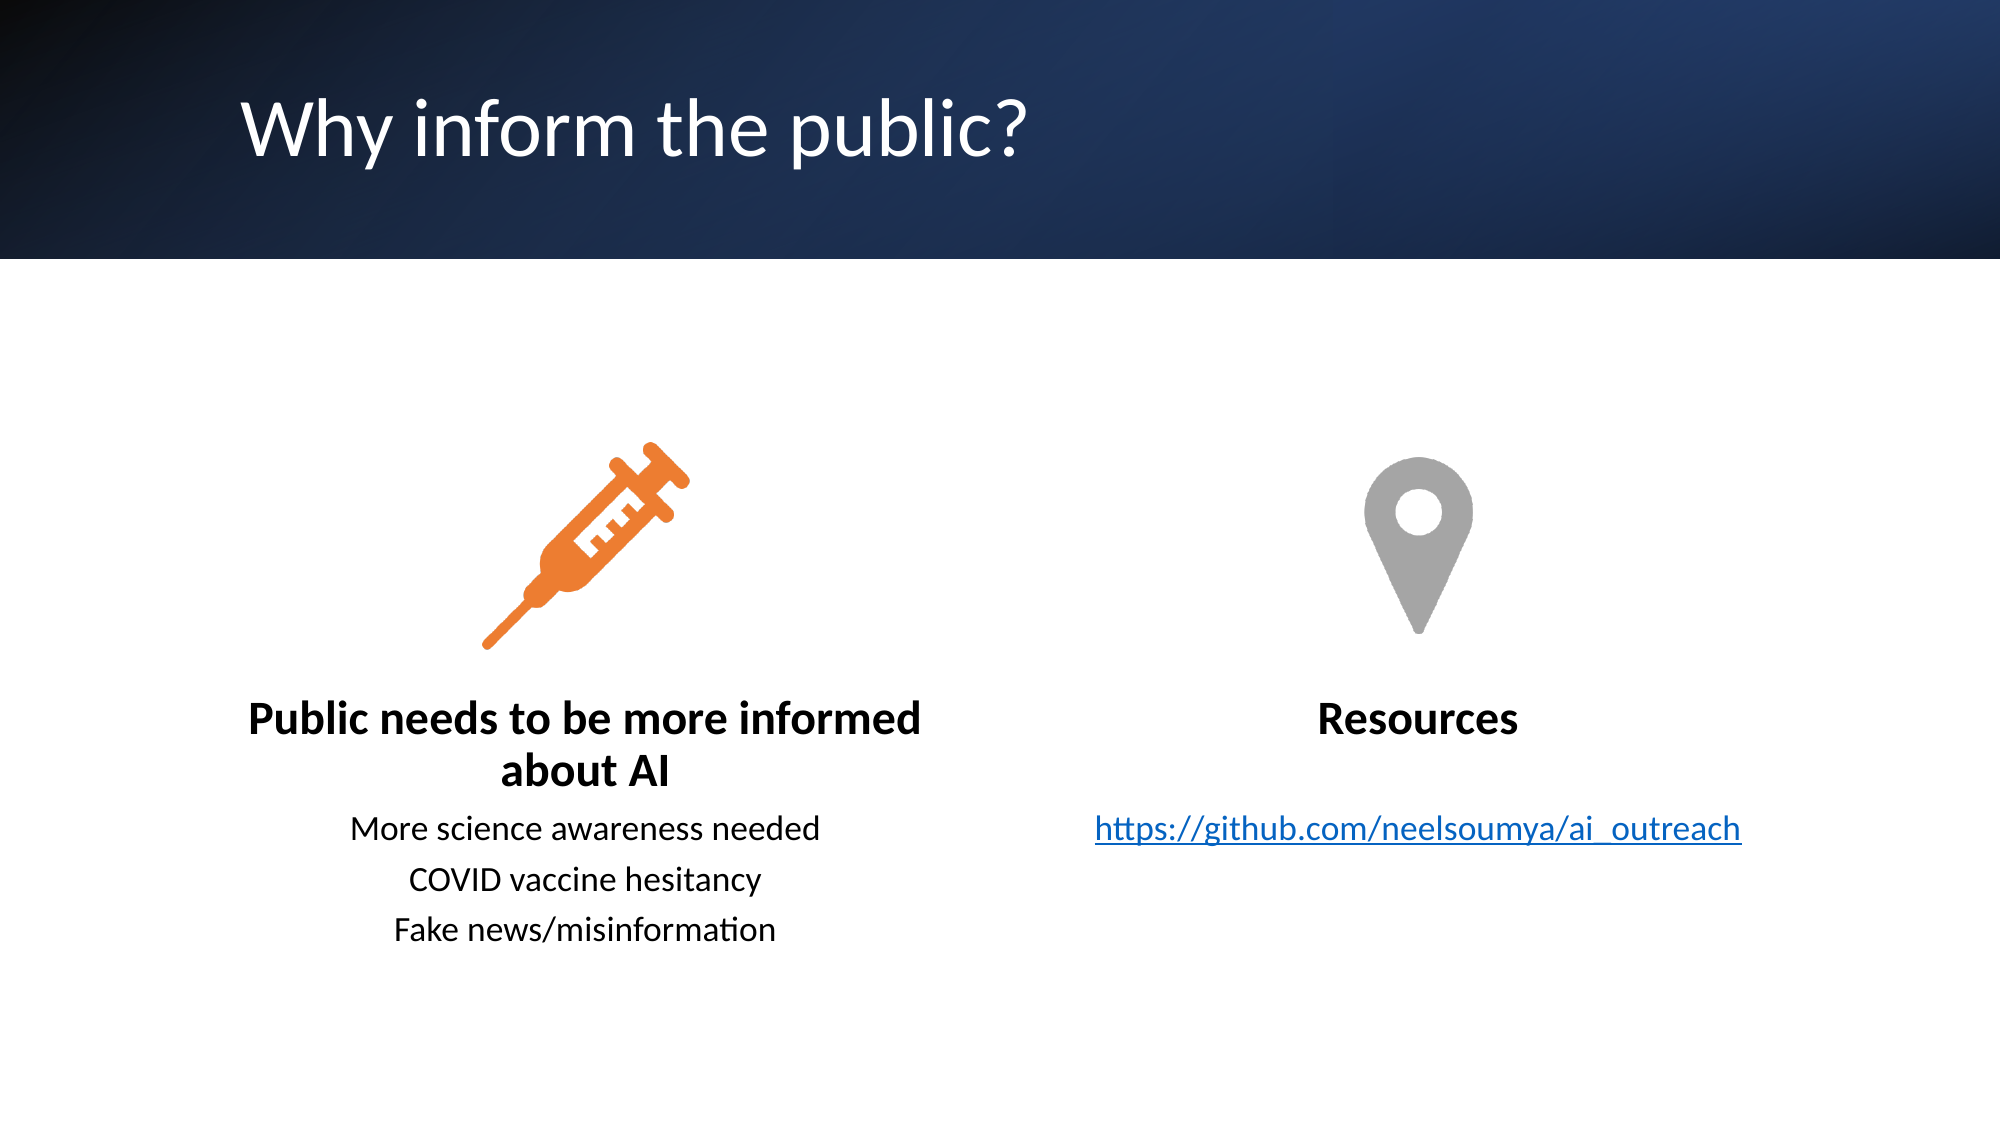

# Why inform the public?
Public needs to be more informed about AI
More science awareness needed
COVID vaccine hesitancy
Fake news/misinformation
Resources
https://github.com/neelsoumya/ai_outreach